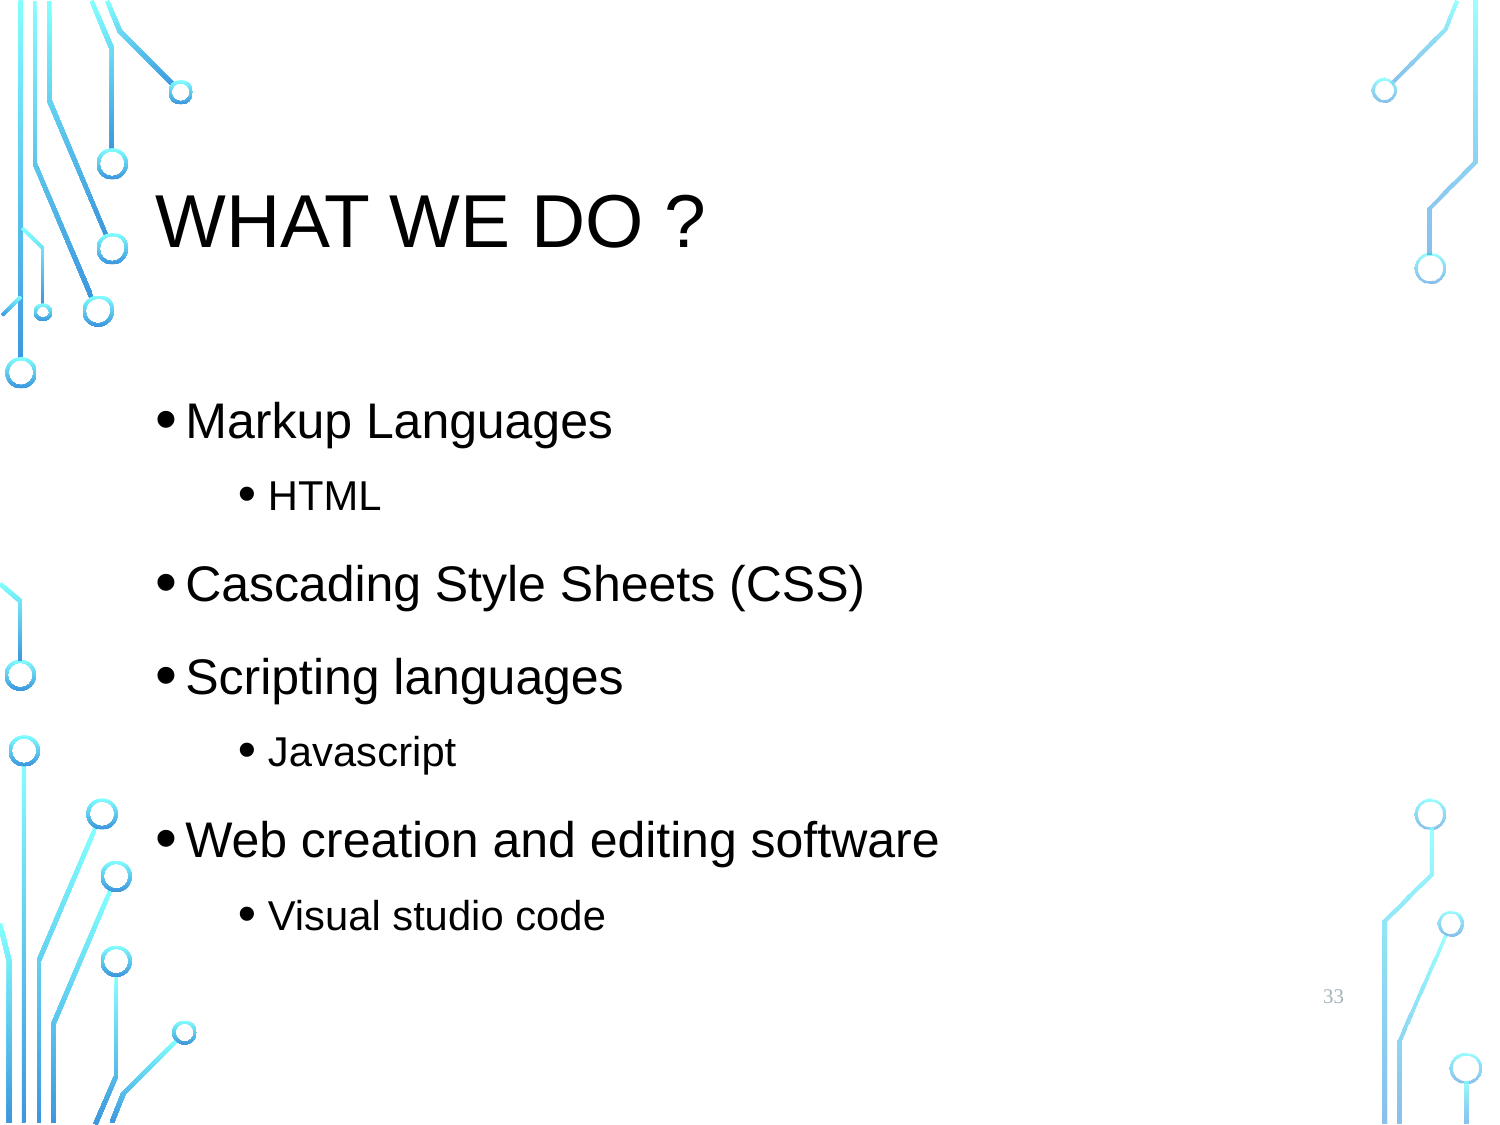

# What We do ?
Markup Languages
HTML
Cascading Style Sheets (CSS)
Scripting languages
Javascript
Web creation and editing software
Visual studio code

33